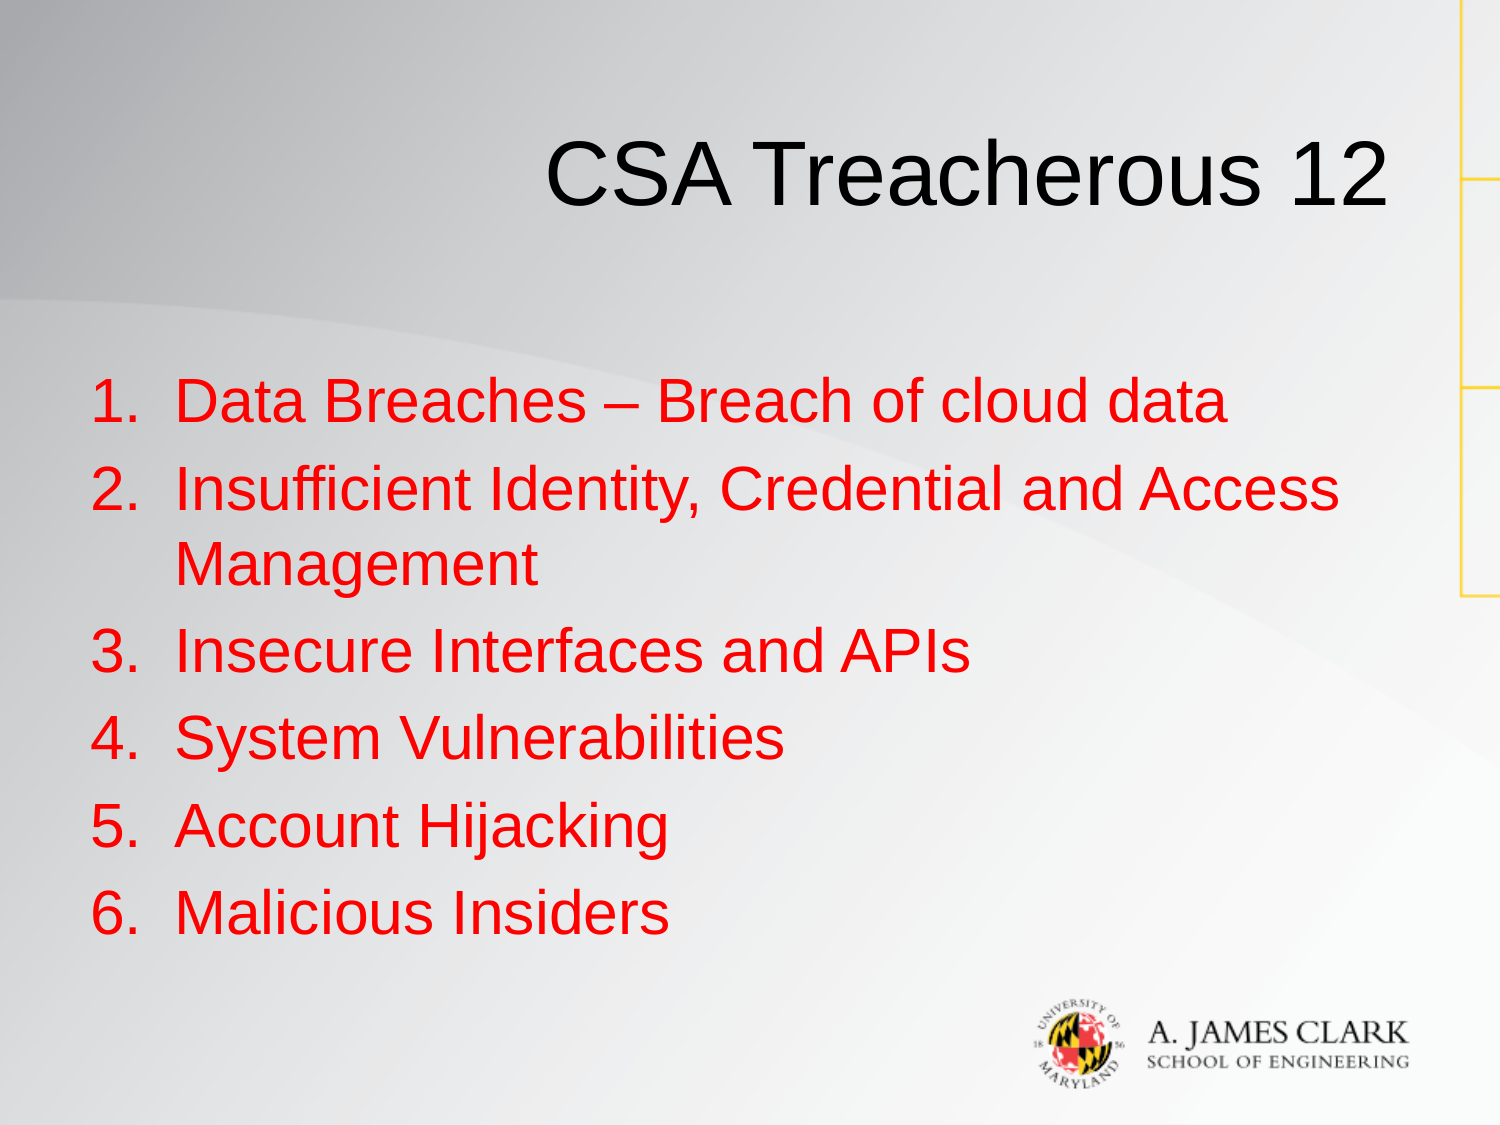

# CSA Treacherous 12
Data Breaches – Breach of cloud data
Insufficient Identity, Credential and Access Management
Insecure Interfaces and APIs
System Vulnerabilities
Account Hijacking
Malicious Insiders